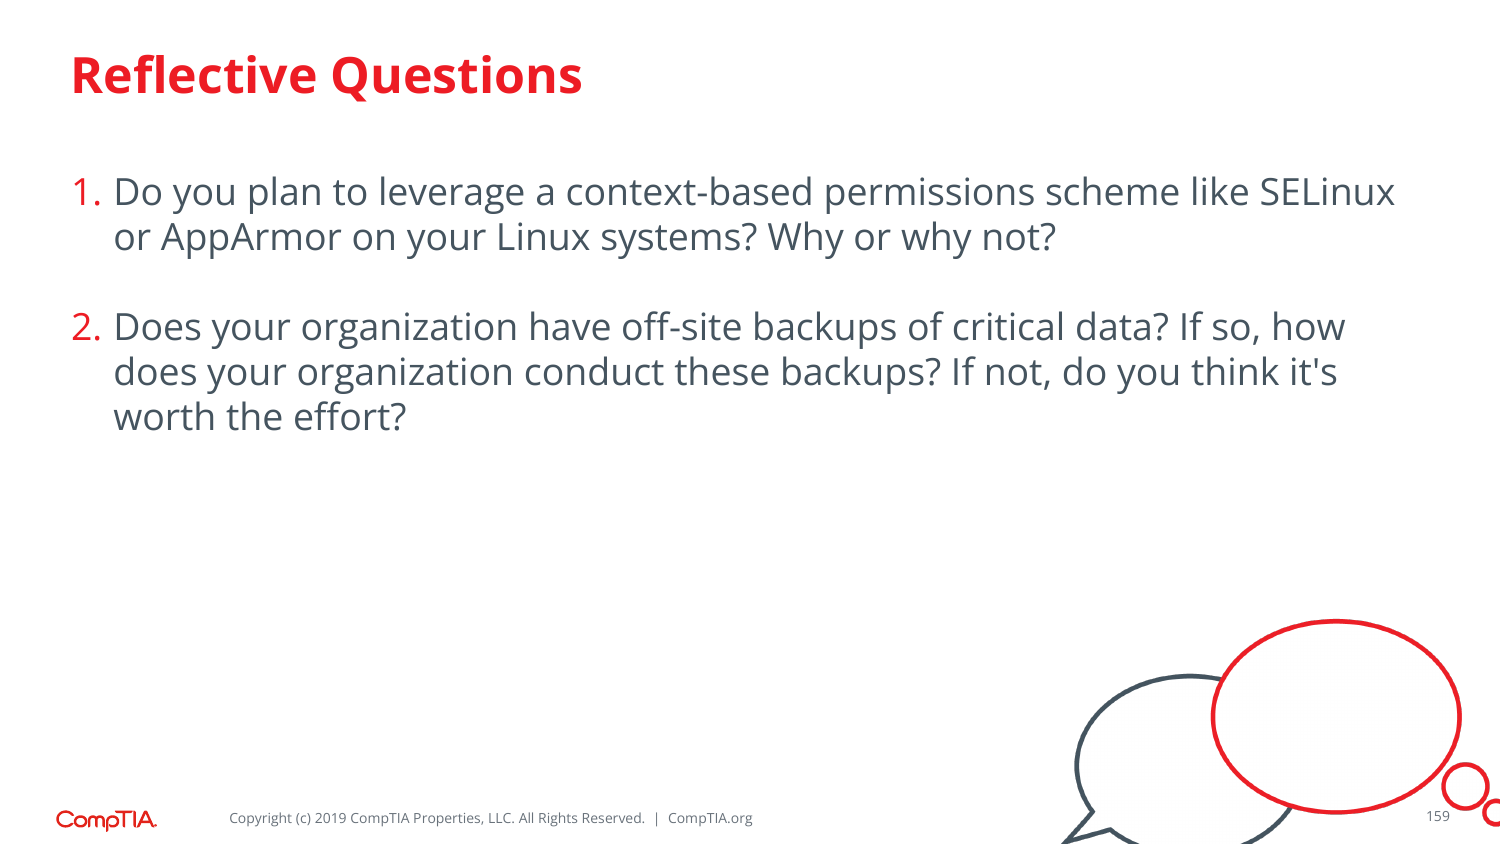

Do you plan to leverage a context-based permissions scheme like SELinux or AppArmor on your Linux systems? Why or why not?
Does your organization have off-site backups of critical data? If so, how does your organization conduct these backups? If not, do you think it's worth the effort?
159